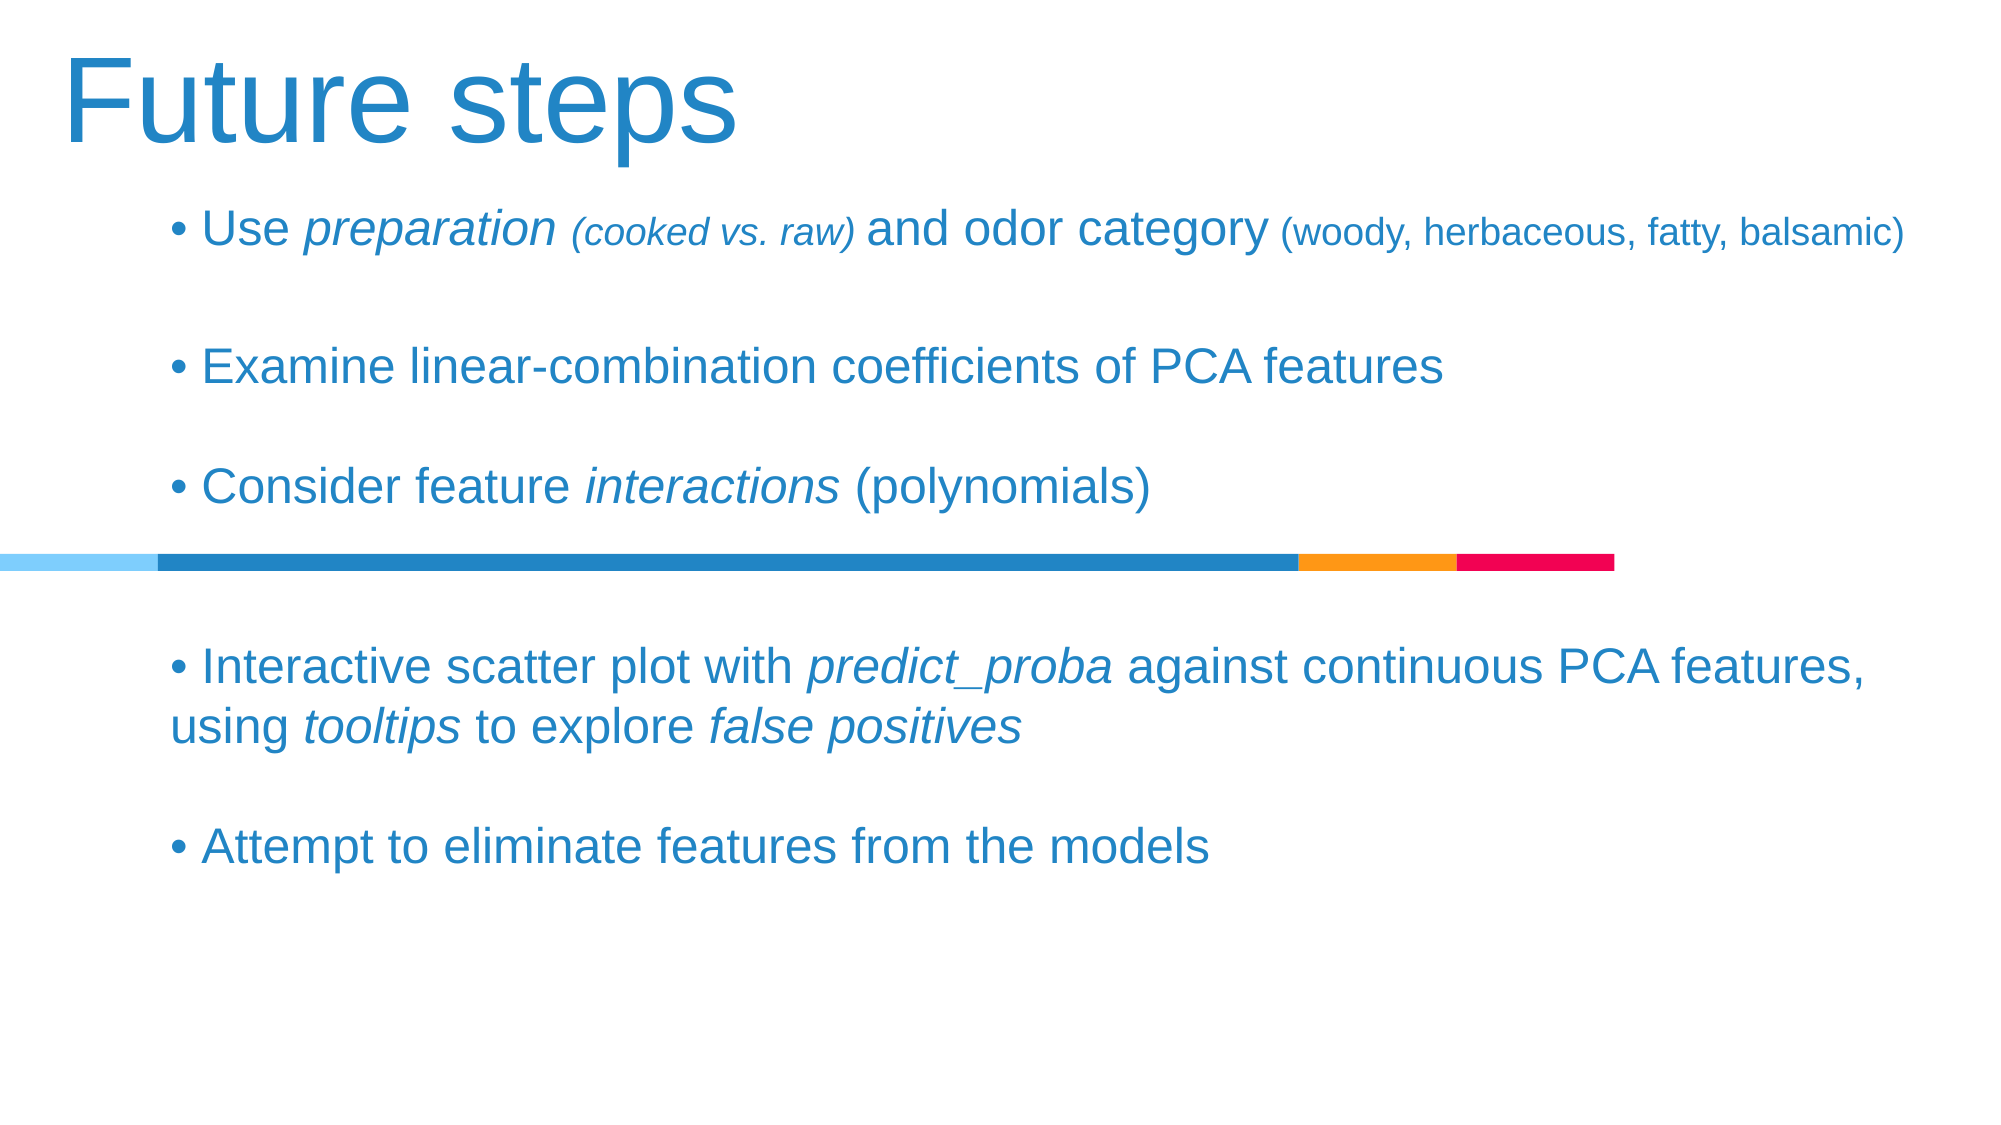

# Future steps

• Use preparation (cooked vs. raw) and odor category (woody, herbaceous, fatty, balsamic)
• Examine linear-combination coefficients of PCA features

• Consider feature interactions (polynomials)

• Interactive scatter plot with predict_proba against continuous PCA features, using tooltips to explore false positives

• Attempt to eliminate features from the models